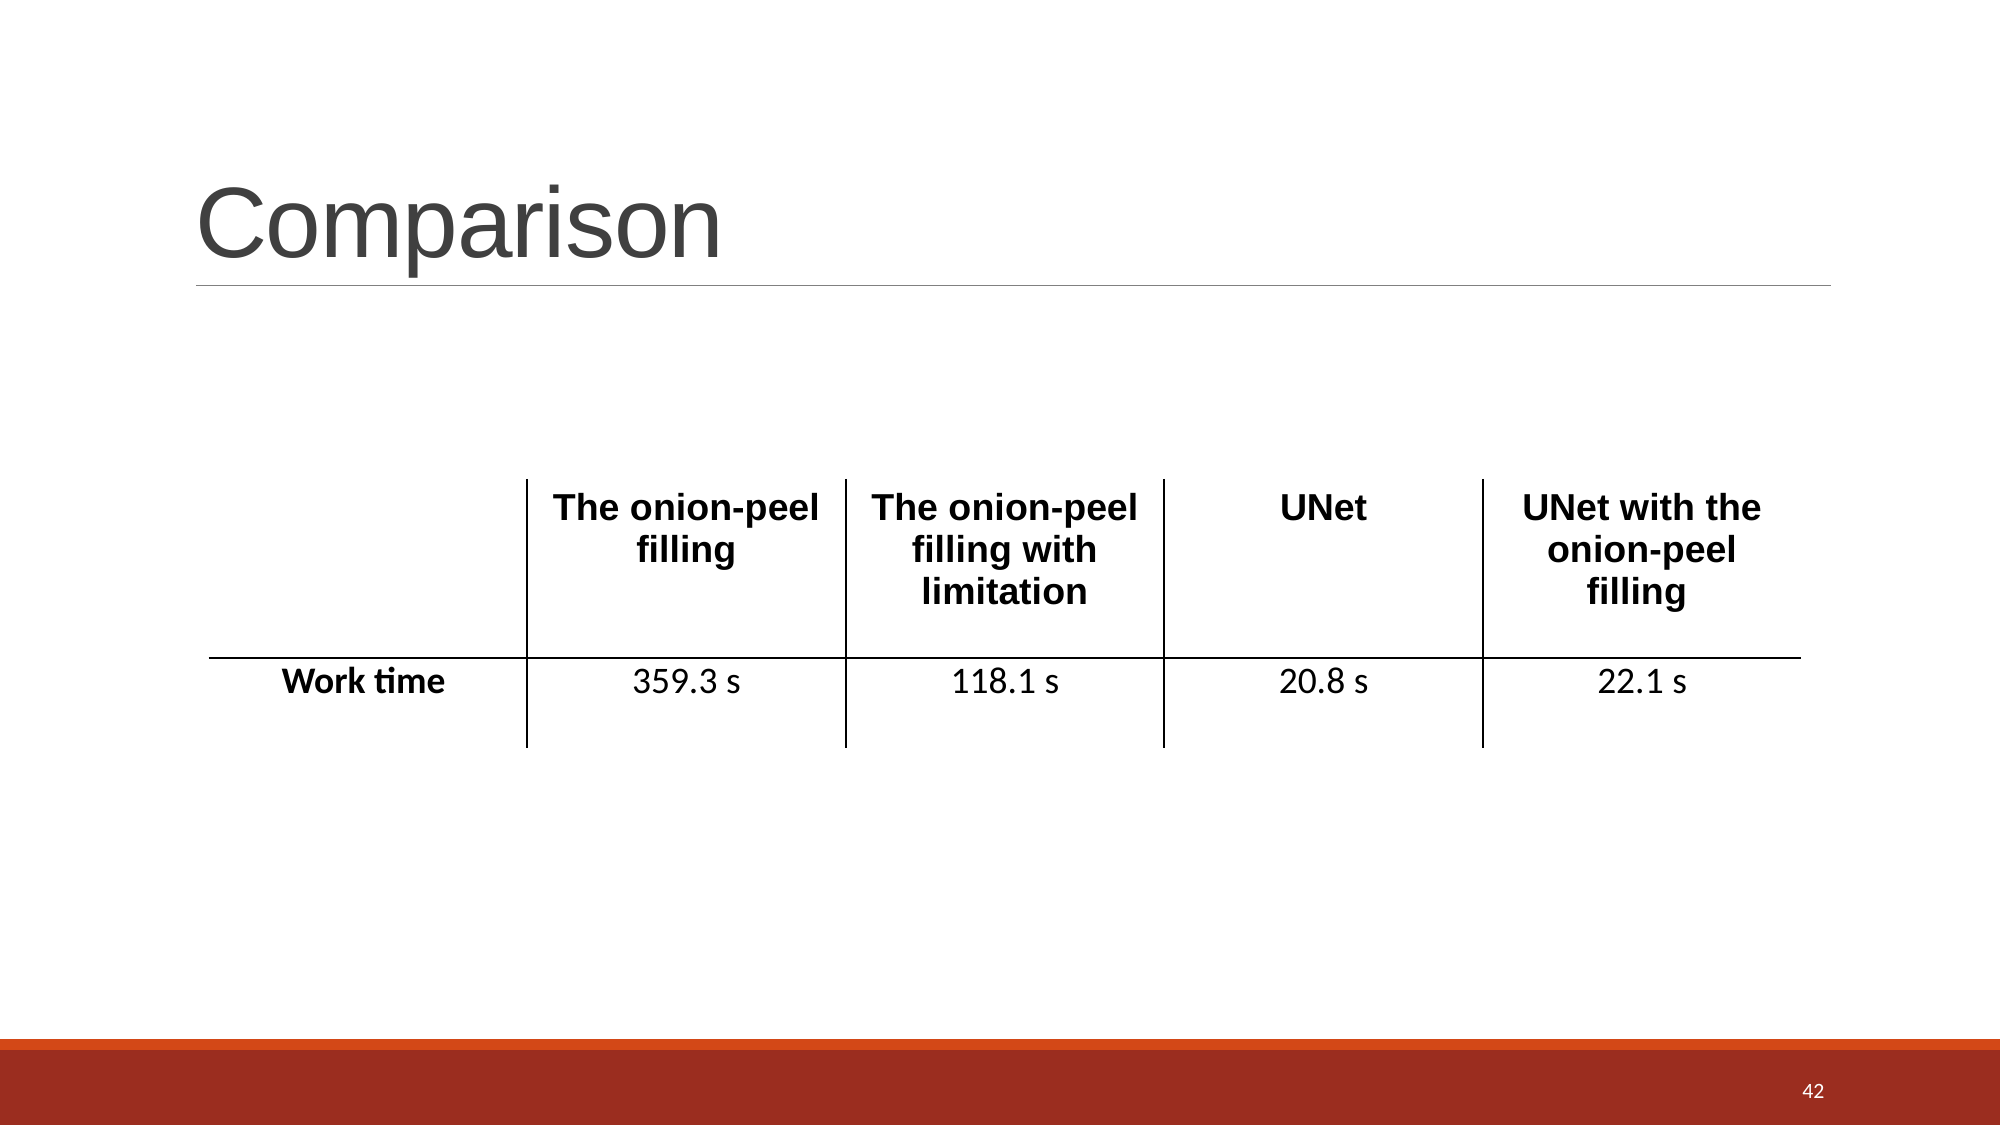

# Comparison
|  | The onion-peel filling | The onion-peel filling with limitation | UNet | UNet with the onion-peel filling |
| --- | --- | --- | --- | --- |
| Work time | 359.3 s | 118.1 s | 20.8 s | 22.1 s |
42